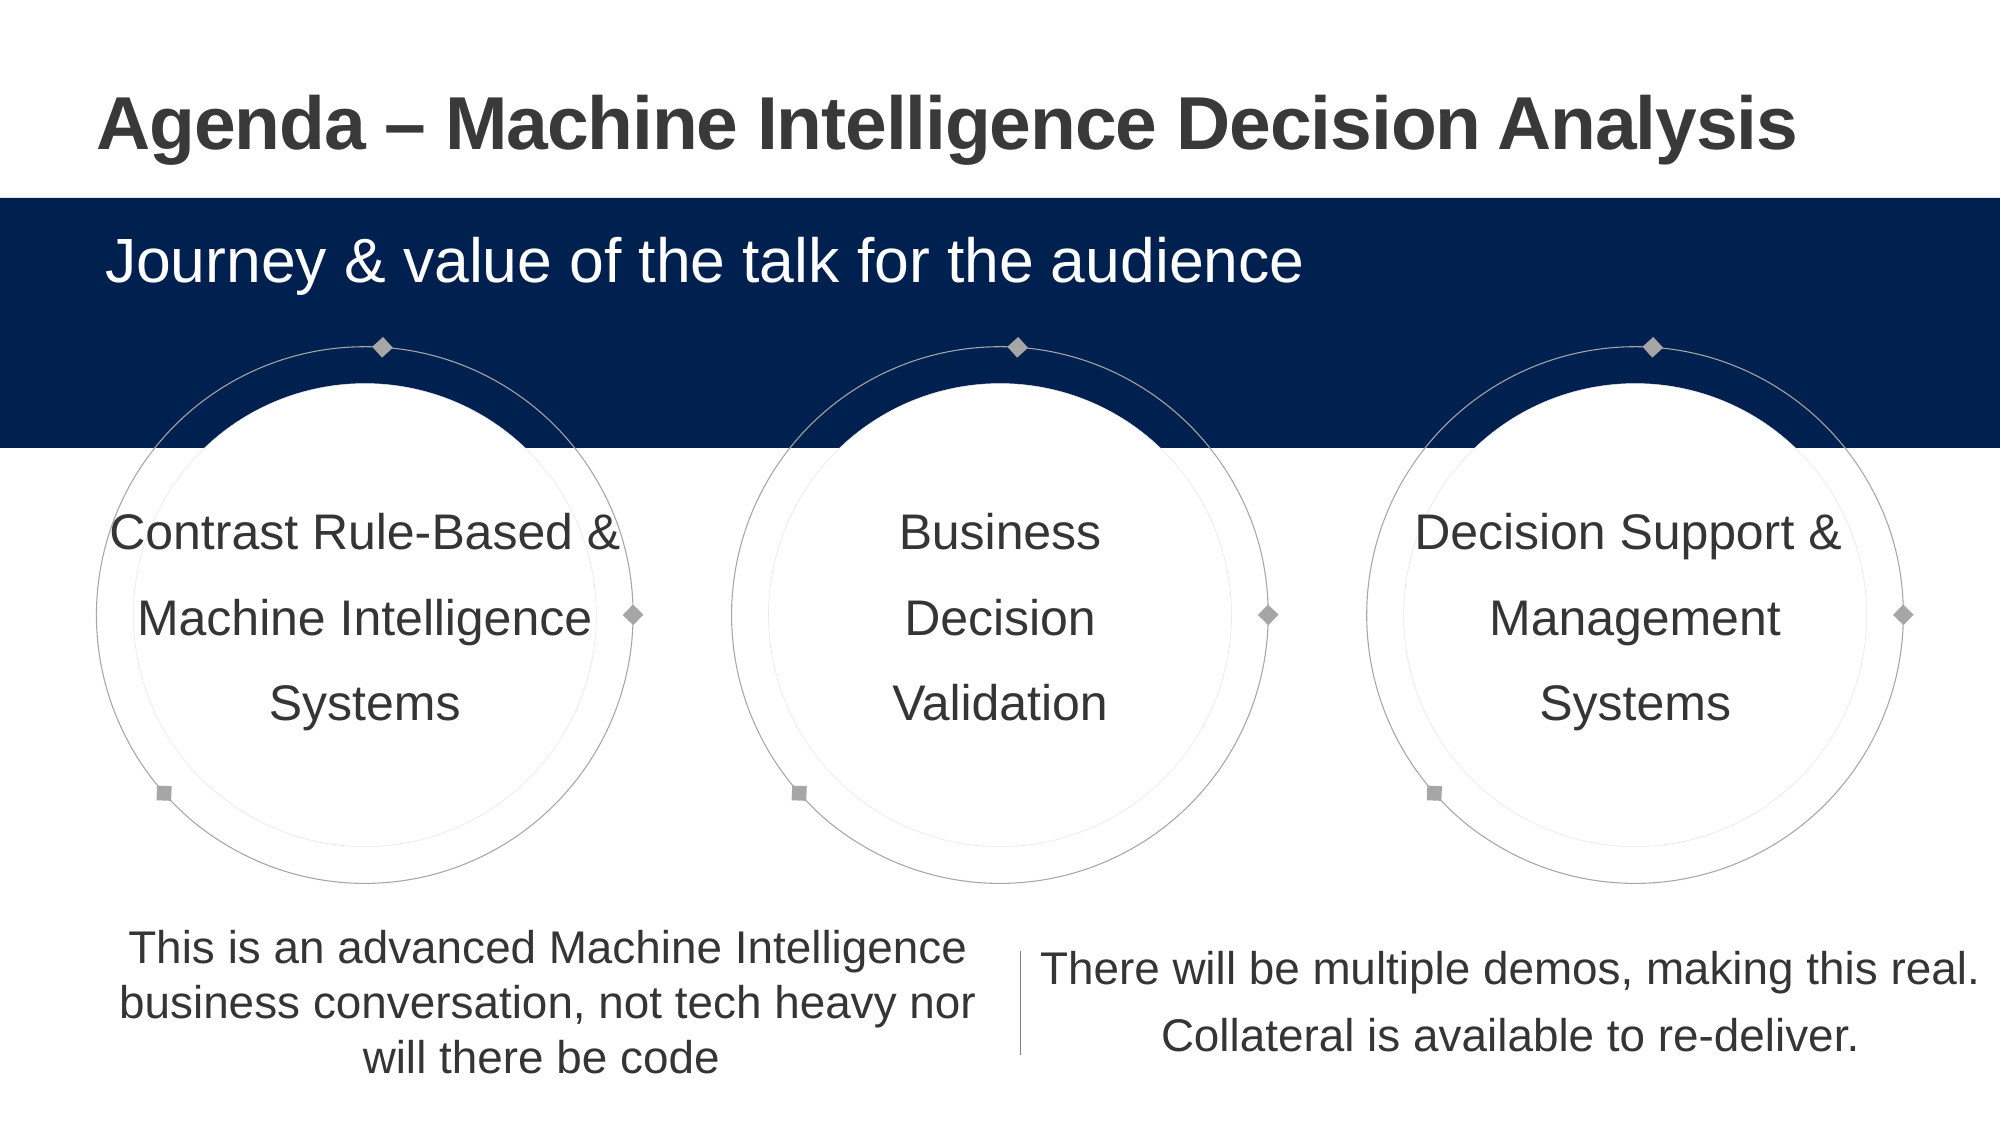

# Agenda – Machine Intelligence Decision Analysis
Journey & value of the talk for the audience

Contrast Rule-Based &
Machine Intelligence
Systems

Business
Decision
Validation
Decision Support &
Management
Systems
This is an advanced Machine Intelligence business conversation, not tech heavy nor will there be code
There will be multiple demos, making this real.
Collateral is available to re-deliver.